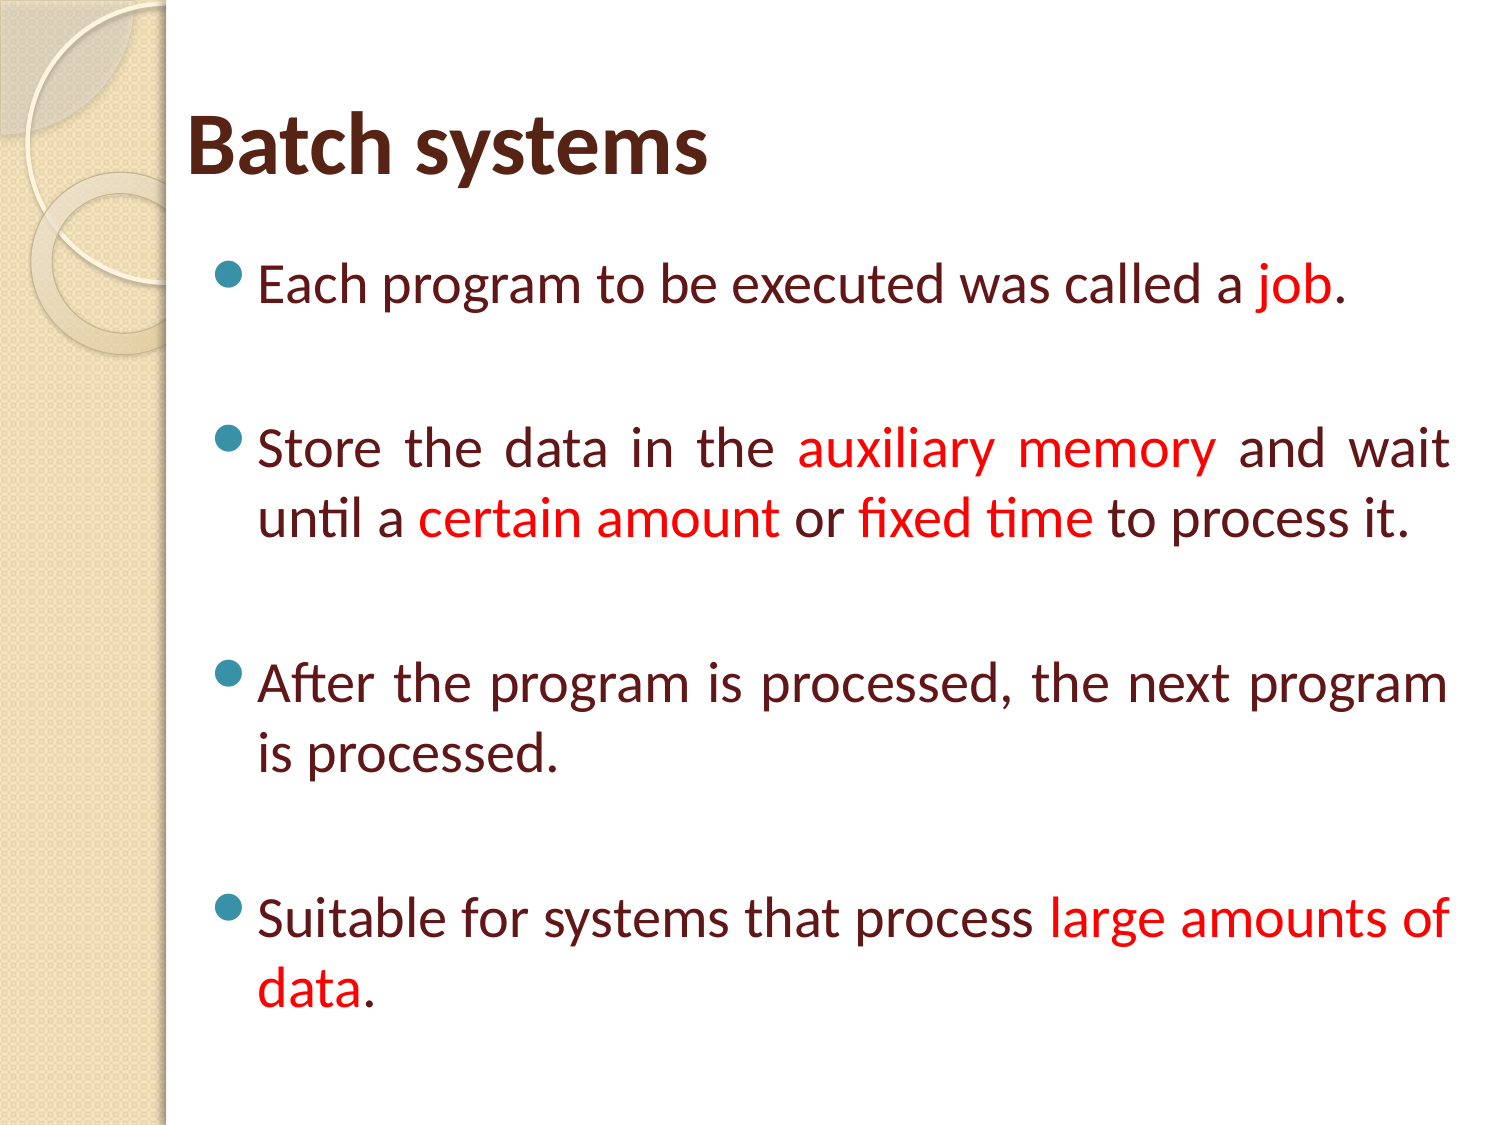

# Batch systems
Each program to be executed was called a job.

Store the data in the auxiliary memory and wait until a certain amount or fixed time to process it.

After the program is processed, the next program is processed.

Suitable for systems that process large amounts of data.